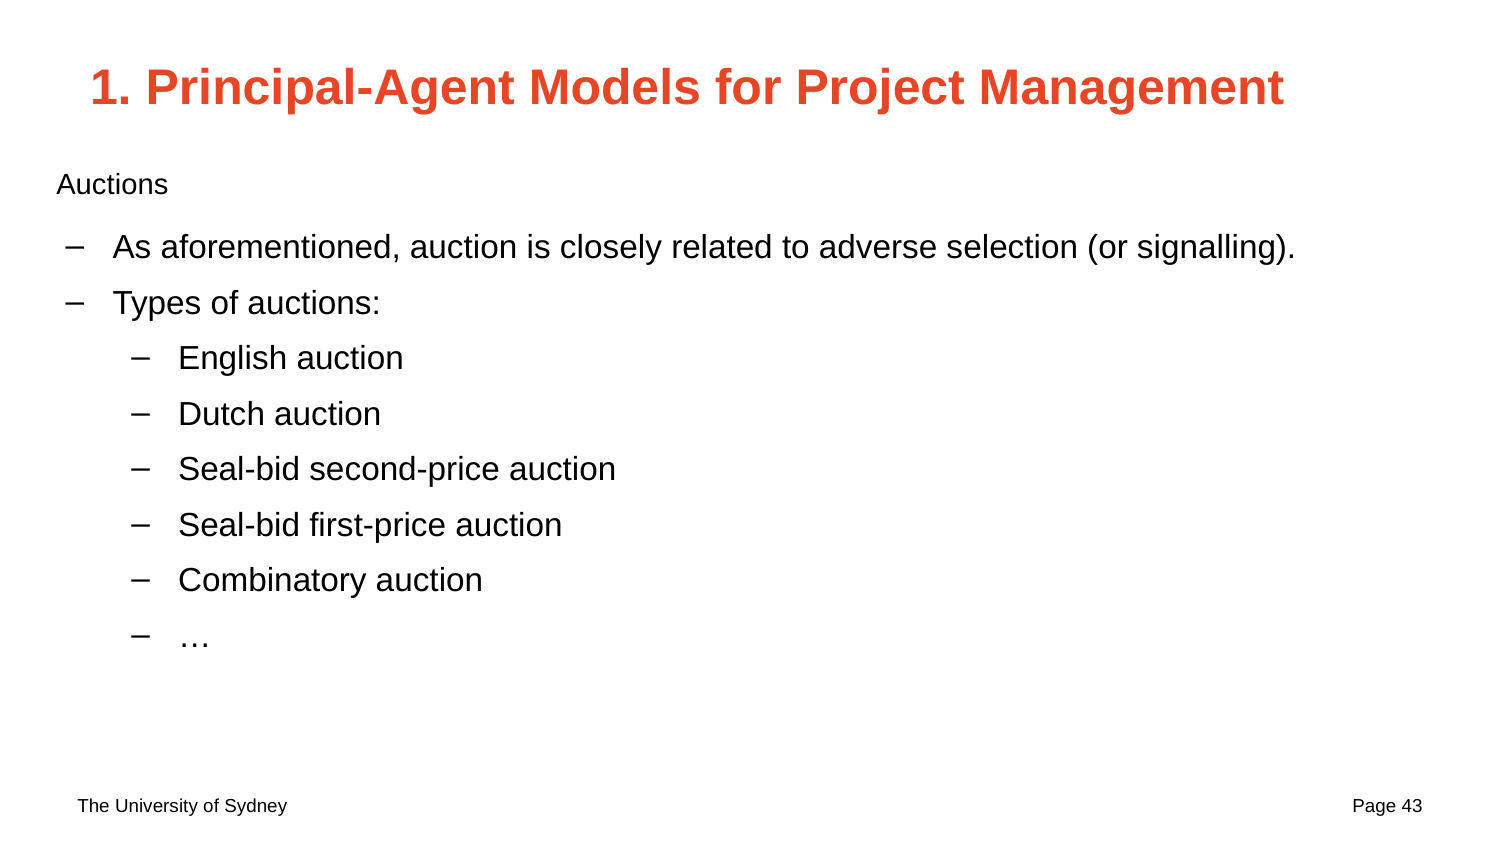

# 1. Principal-Agent Models for Project Management
Auctions
As aforementioned, auction is closely related to adverse selection (or signalling).
Types of auctions:
English auction
Dutch auction
Seal-bid second-price auction
Seal-bid first-price auction
Combinatory auction
…